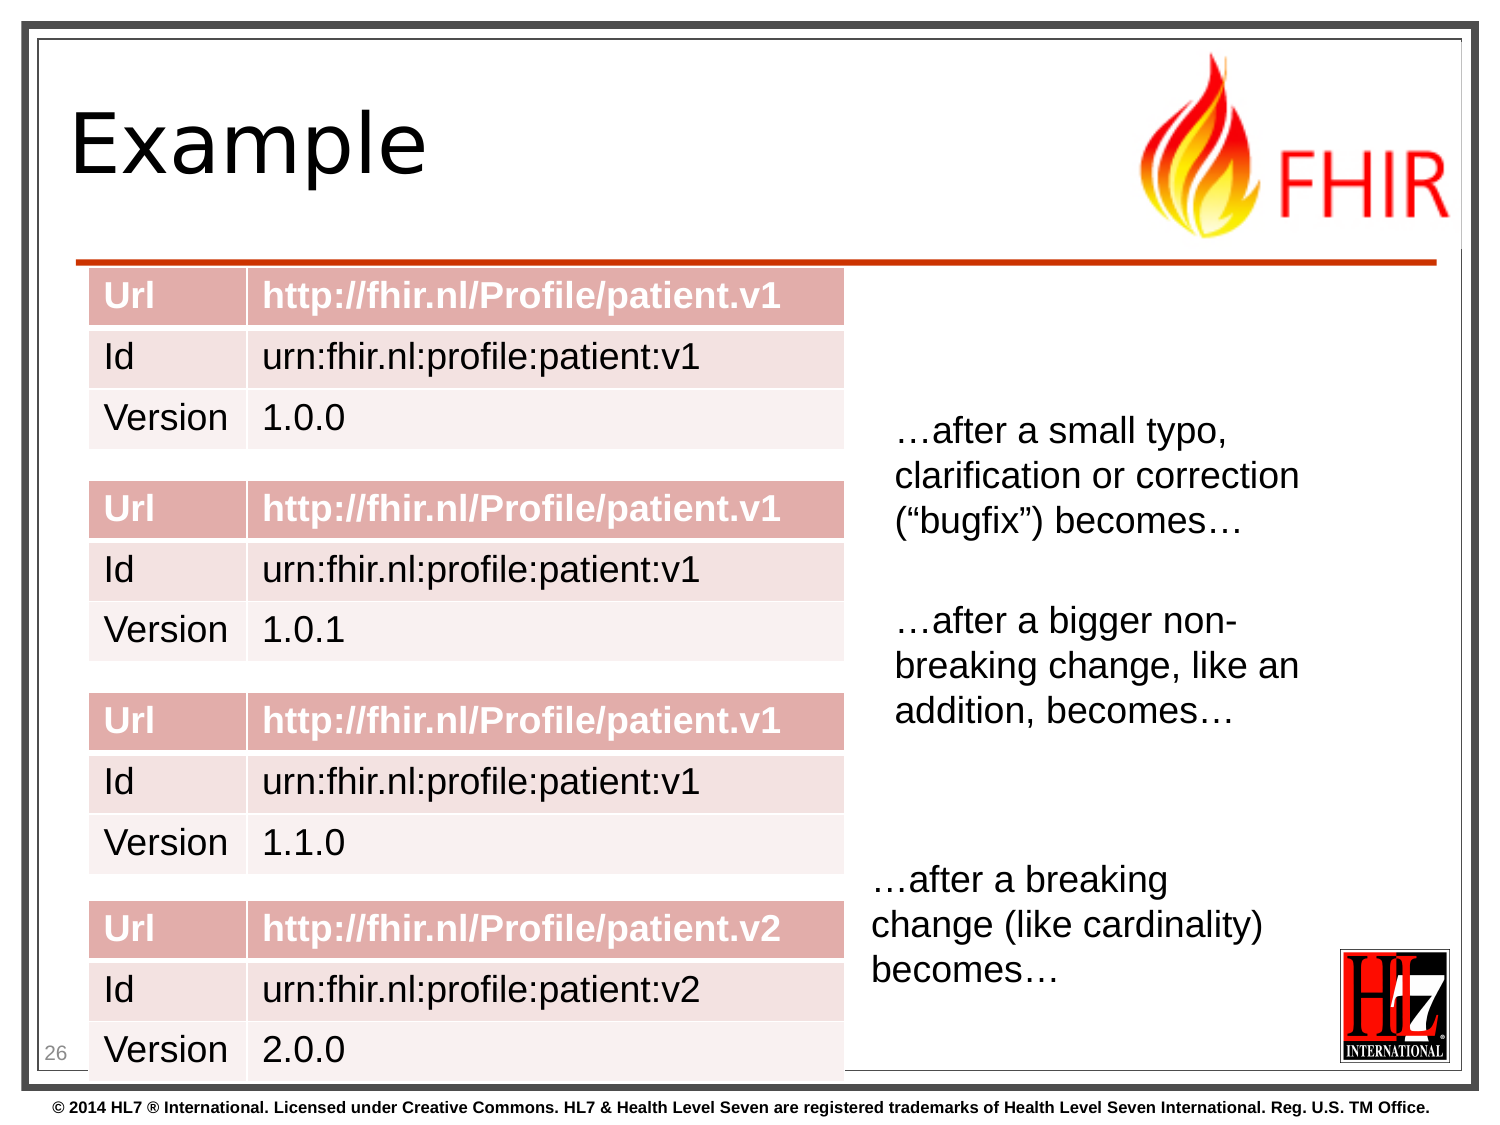

# Example
| Url | http://fhir.nl/Profile/patient.v1 |
| --- | --- |
| Id | urn:fhir.nl:profile:patient:v1 |
| Version | 1.0.0 |
…after a small typo, clarification or correction (“bugfix”) becomes…
| Url | http://fhir.nl/Profile/patient.v1 |
| --- | --- |
| Id | urn:fhir.nl:profile:patient:v1 |
| Version | 1.0.1 |
…after a bigger non-breaking change, like an addition, becomes…
| Url | http://fhir.nl/Profile/patient.v1 |
| --- | --- |
| Id | urn:fhir.nl:profile:patient:v1 |
| Version | 1.1.0 |
…after a breaking change (like cardinality) becomes…
| Url | http://fhir.nl/Profile/patient.v2 |
| --- | --- |
| Id | urn:fhir.nl:profile:patient:v2 |
| Version | 2.0.0 |
26